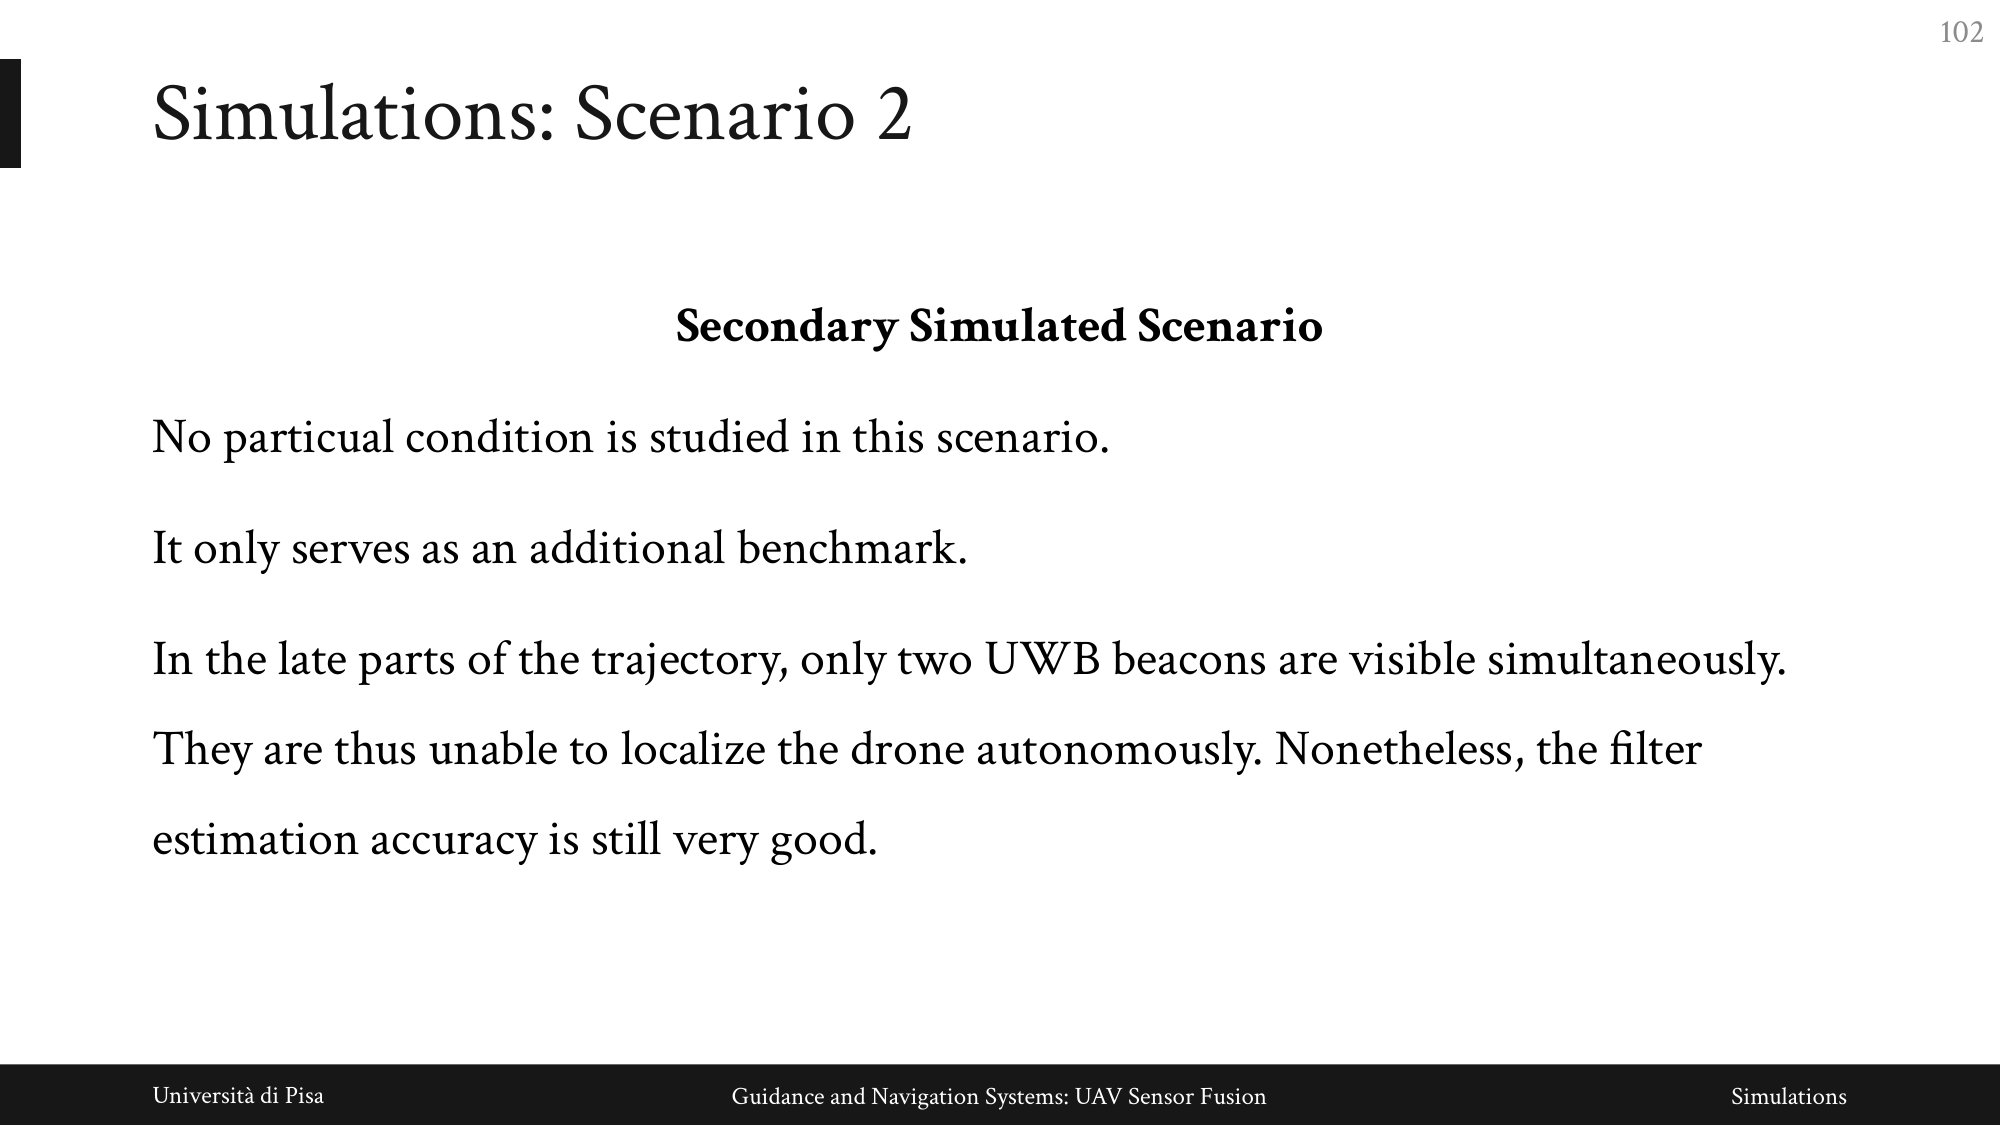

102
Simulations: Scenario 2
Secondary Simulated Scenario
No particual condition is studied in this scenario.
It only serves as an additional benchmark.
In the late parts of the trajectory, only two UWB beacons are visible simultaneously. They are thus unable to localize the drone autonomously. Nonetheless, the filter estimation accuracy is still very good.
Università di Pisa

Guidance and Navigation Systems: UAV Sensor Fusion
Simulations